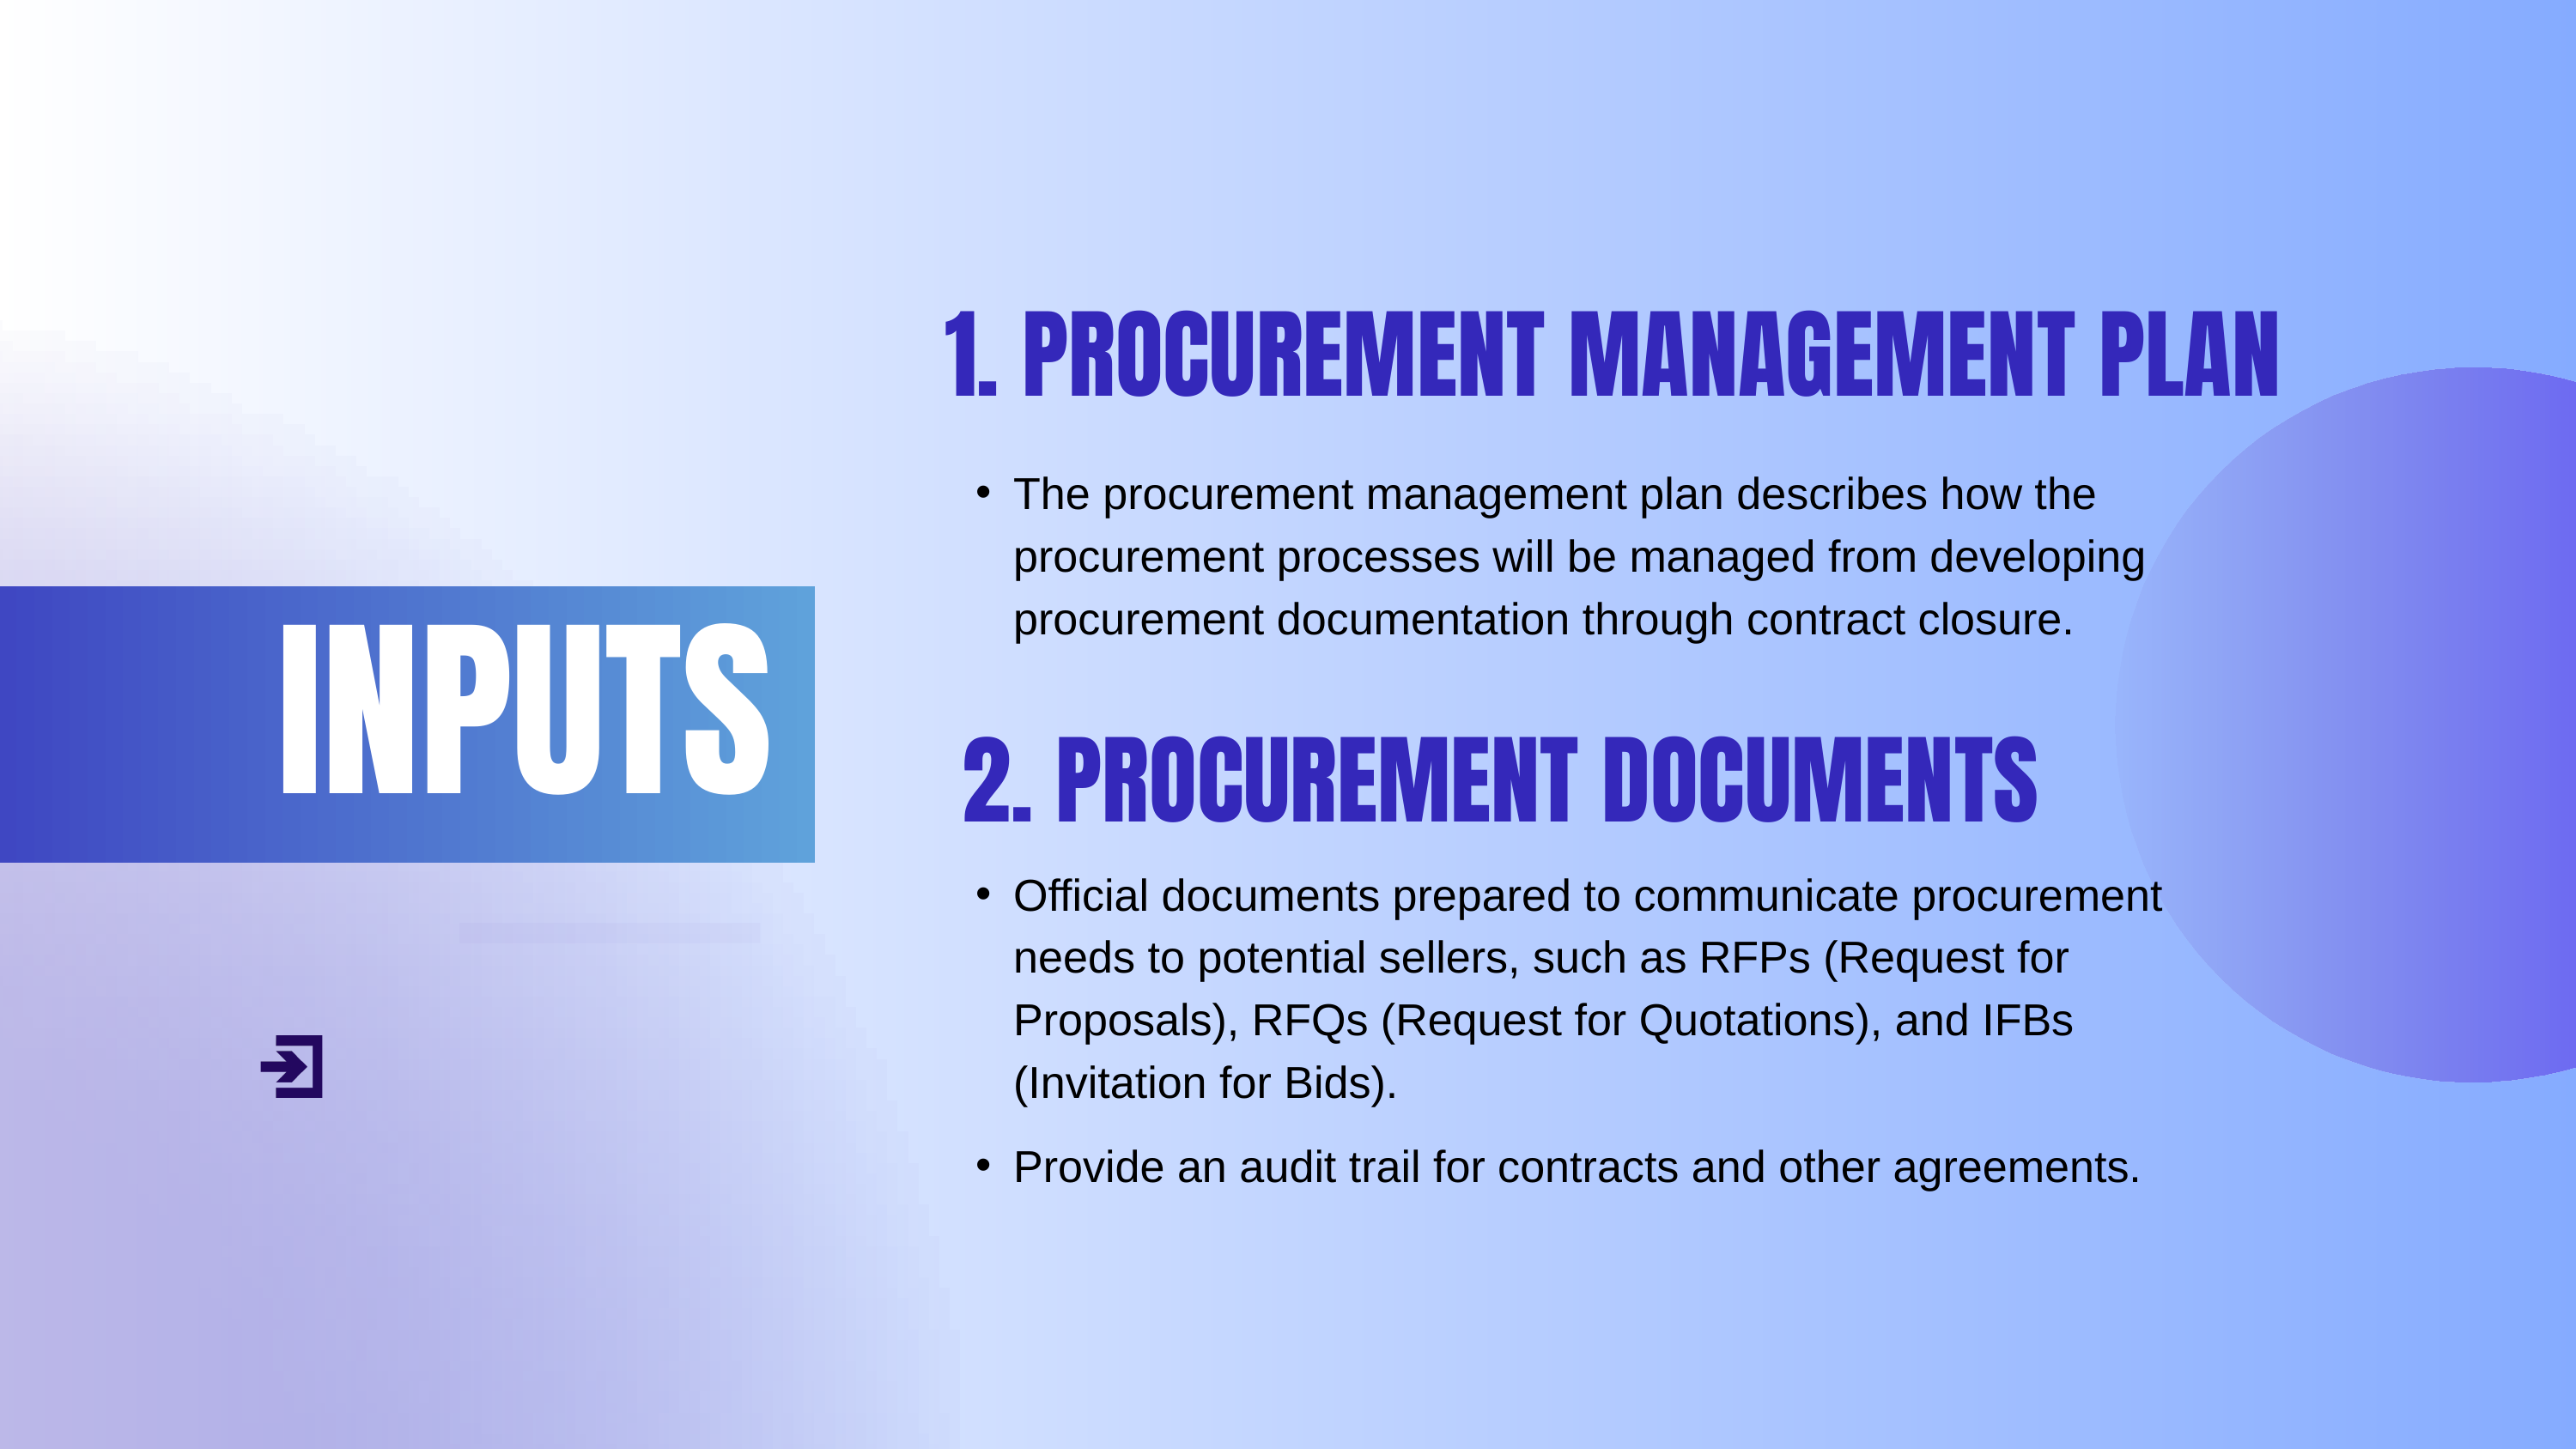

1. PROCUREMENT MANAGEMENT PLAN

The procurement management plan describes how the procurement processes will be managed from developing procurement documentation through contract closure.

INPUTS
2. PROCUREMENT DOCUMENTS
Official documents prepared to communicate procurement needs to potential sellers, such as RFPs (Request for Proposals), RFQs (Request for Quotations), and IFBs (Invitation for Bids).

Provide an audit trail for contracts and other agreements.